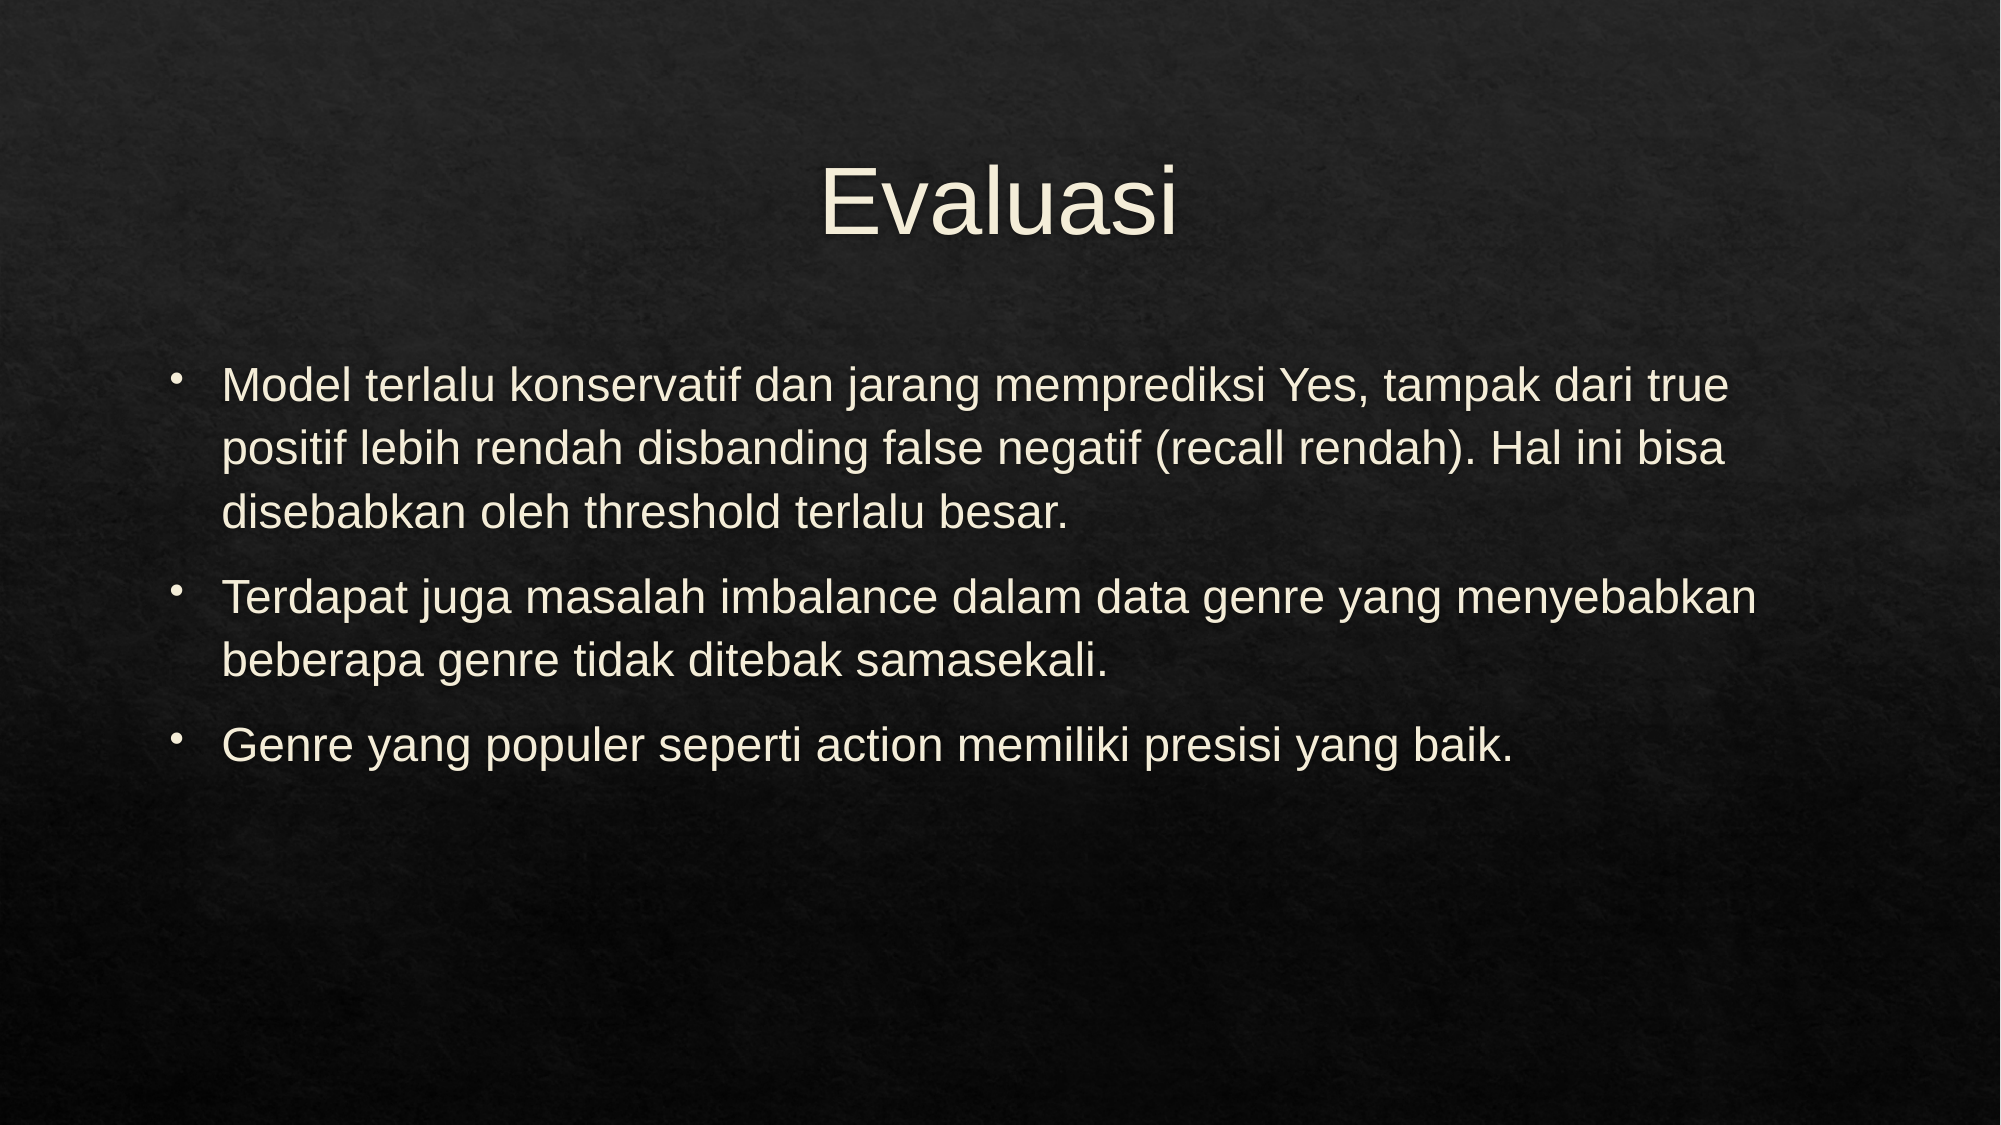

# Evaluasi
Model terlalu konservatif dan jarang memprediksi Yes, tampak dari true positif lebih rendah disbanding false negatif (recall rendah). Hal ini bisa disebabkan oleh threshold terlalu besar.
Terdapat juga masalah imbalance dalam data genre yang menyebabkan beberapa genre tidak ditebak samasekali.
Genre yang populer seperti action memiliki presisi yang baik.